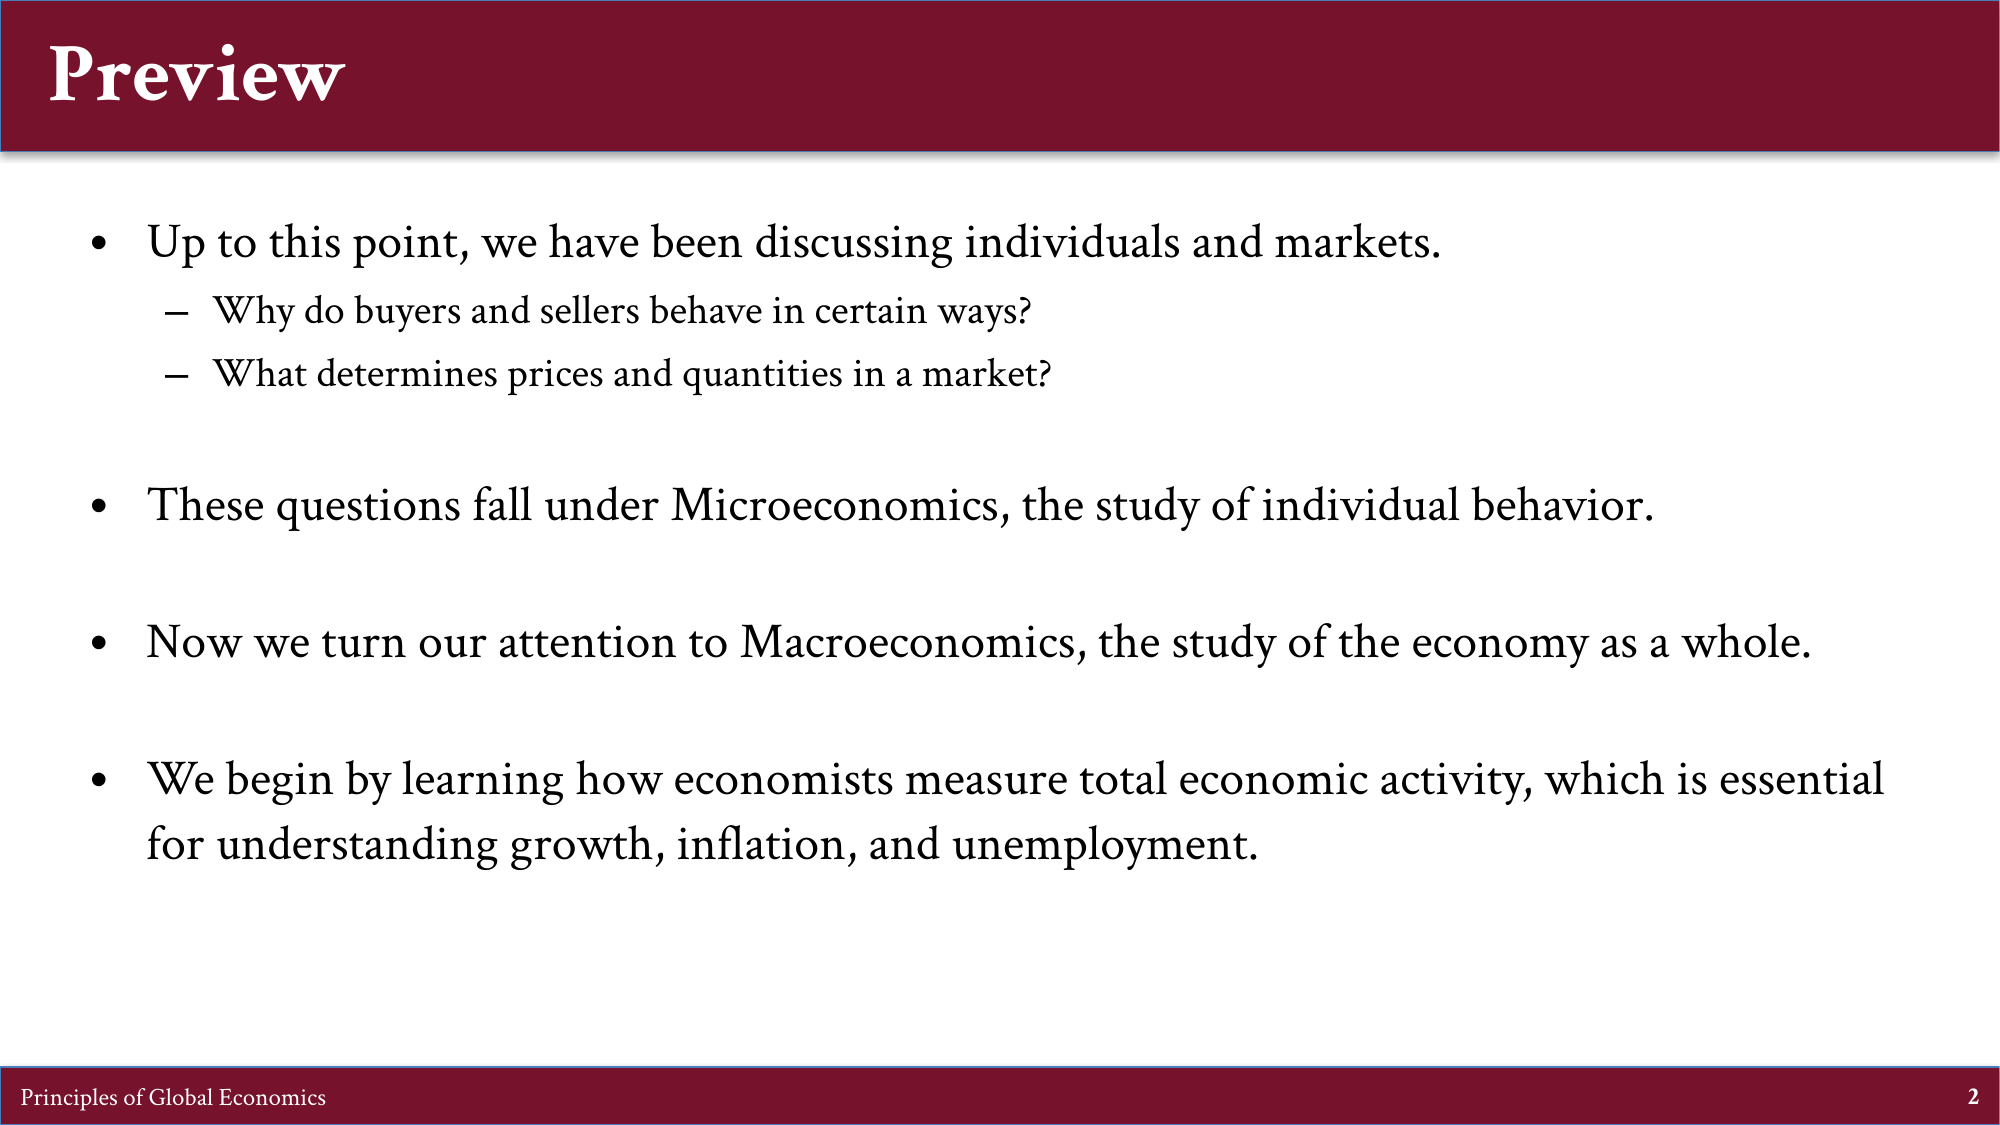

# Preview
Up to this point, we have been discussing individuals and markets.
Why do buyers and sellers behave in certain ways?
What determines prices and quantities in a market?

These questions fall under Microeconomics, the study of individual behavior.

Now we turn our attention to Macroeconomics, the study of the economy as a whole.

We begin by learning how economists measure total economic activity, which is essential for understanding growth, inflation, and unemployment.

 Principles of Global Economics
2